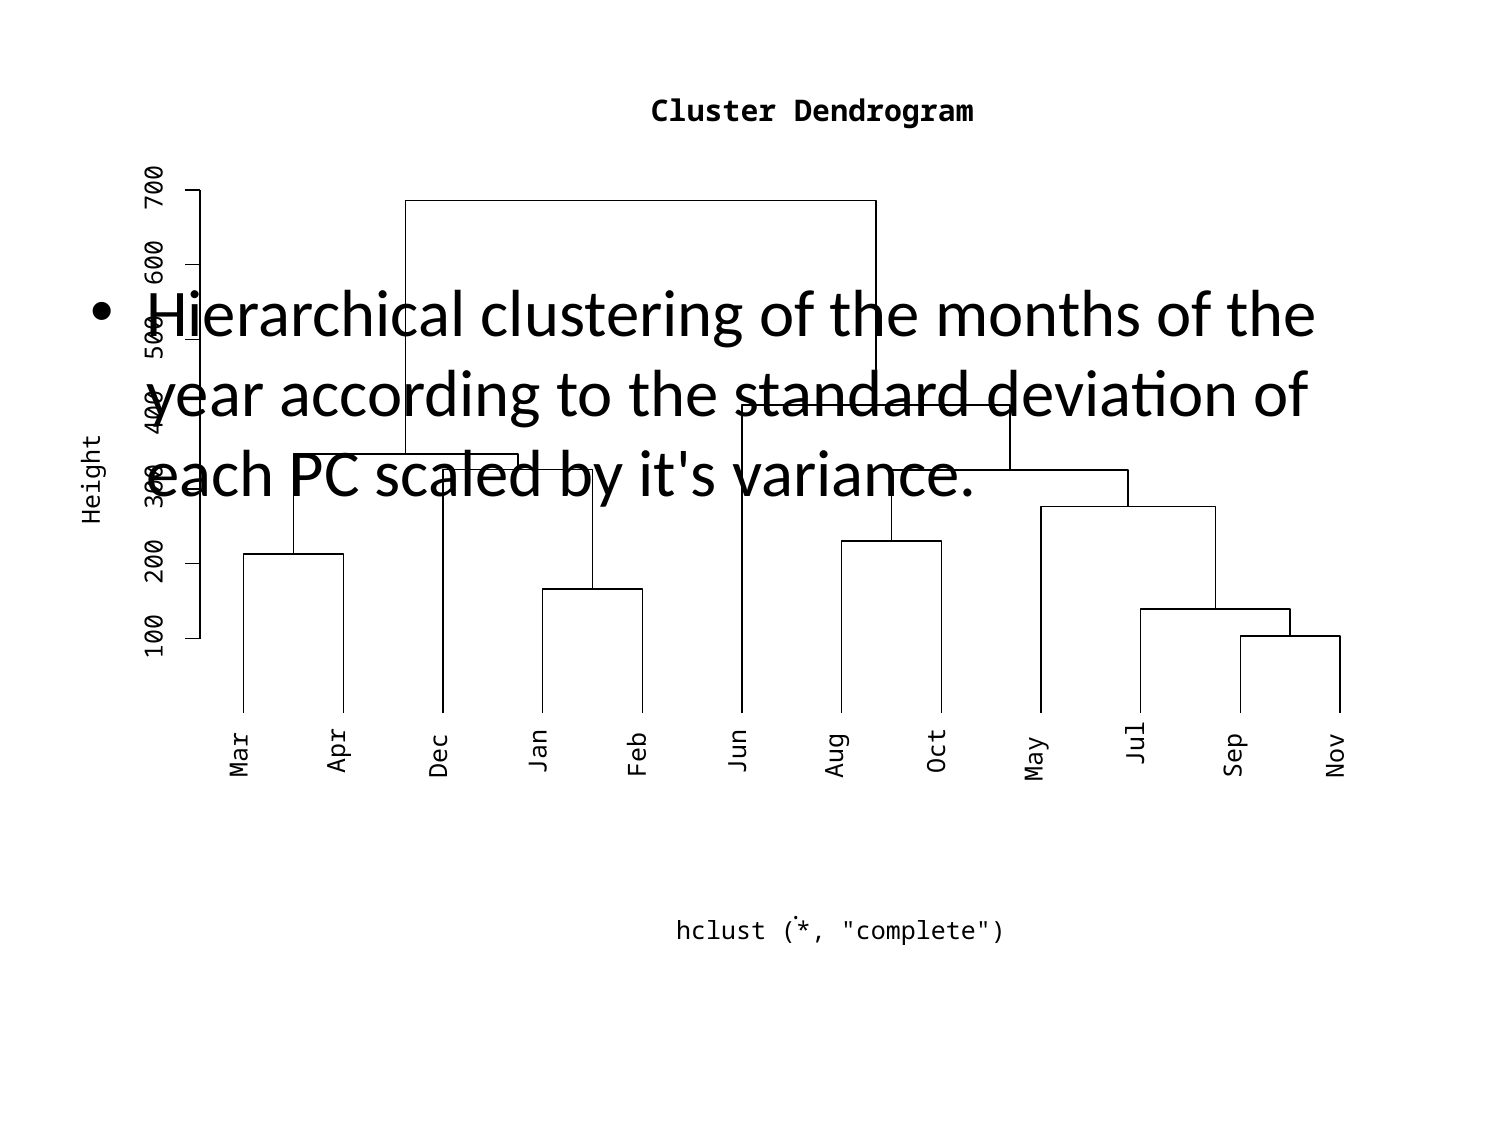

Hierarchical clustering of the months of the year according to the standard deviation of each PC scaled by it's variance.

Cluster Dendrogram
700

600

500

400

Height
300

200

100

Jul
Apr
Oct
Sep
Aug
Jan
Jun
Feb
May
Mar
Dec
Nov
.
hclust (*, "complete")